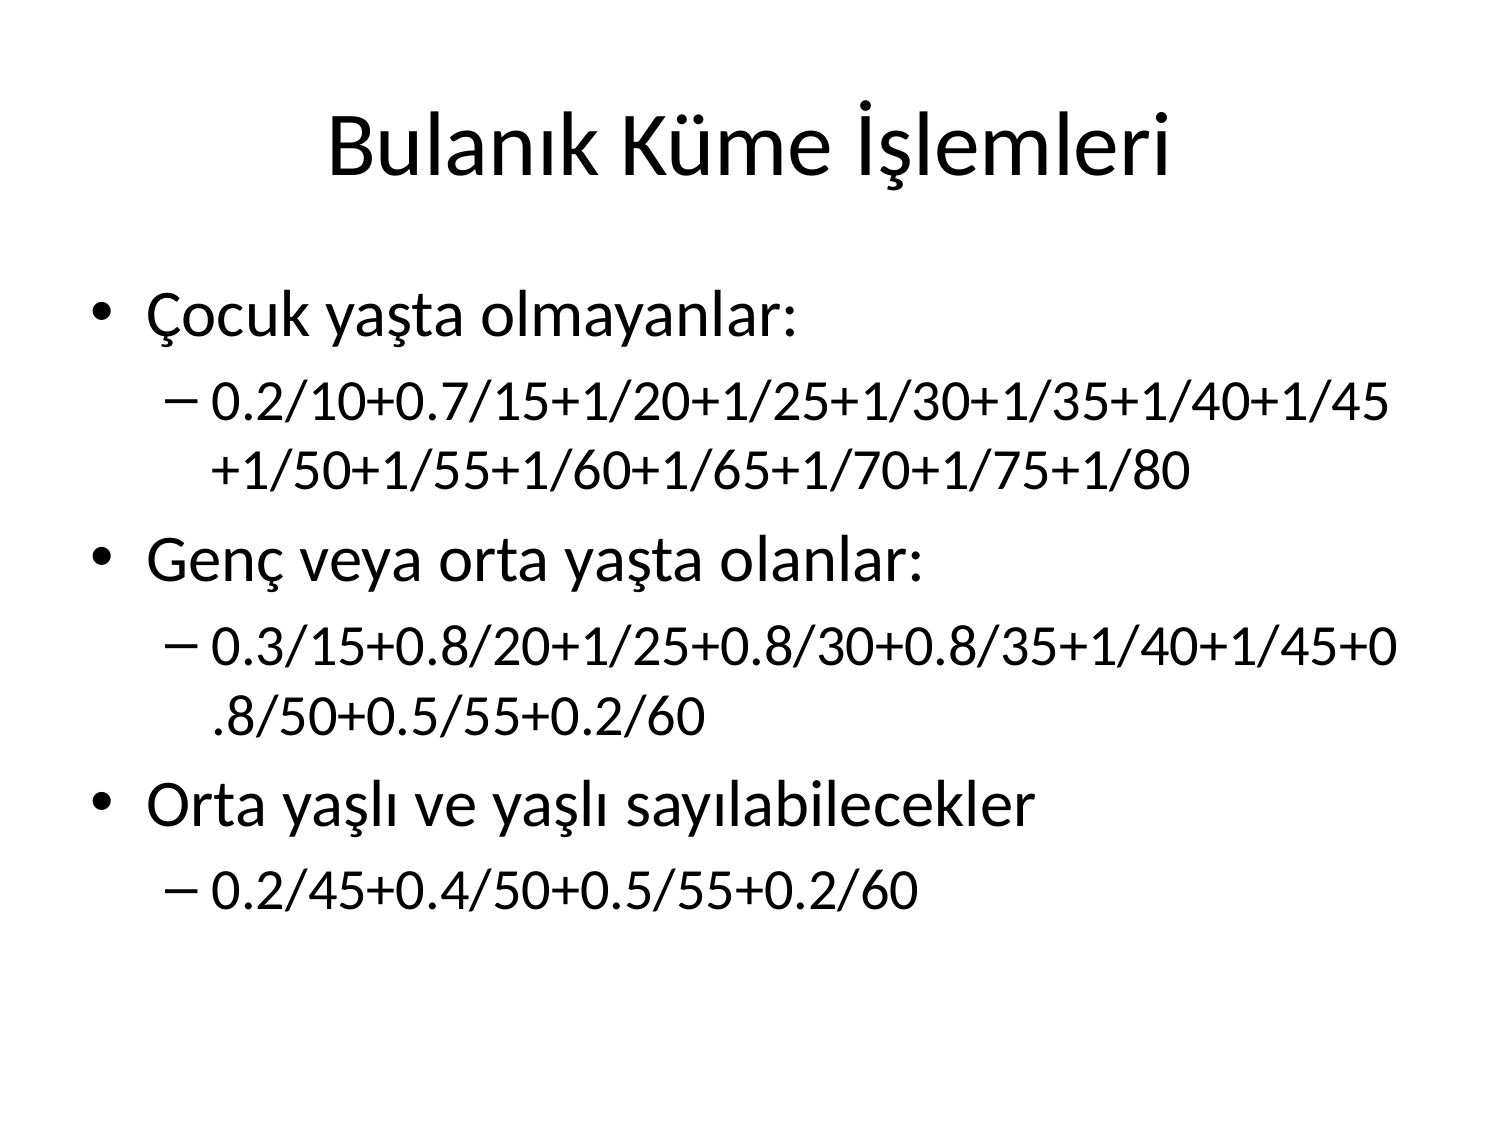

# Bulanık Küme İşlemleri
Çocuk yaşta olmayanlar:
0.2/10+0.7/15+1/20+1/25+1/30+1/35+1/40+1/45+1/50+1/55+1/60+1/65+1/70+1/75+1/80
Genç veya orta yaşta olanlar:
0.3/15+0.8/20+1/25+0.8/30+0.8/35+1/40+1/45+0.8/50+0.5/55+0.2/60
Orta yaşlı ve yaşlı sayılabilecekler
0.2/45+0.4/50+0.5/55+0.2/60